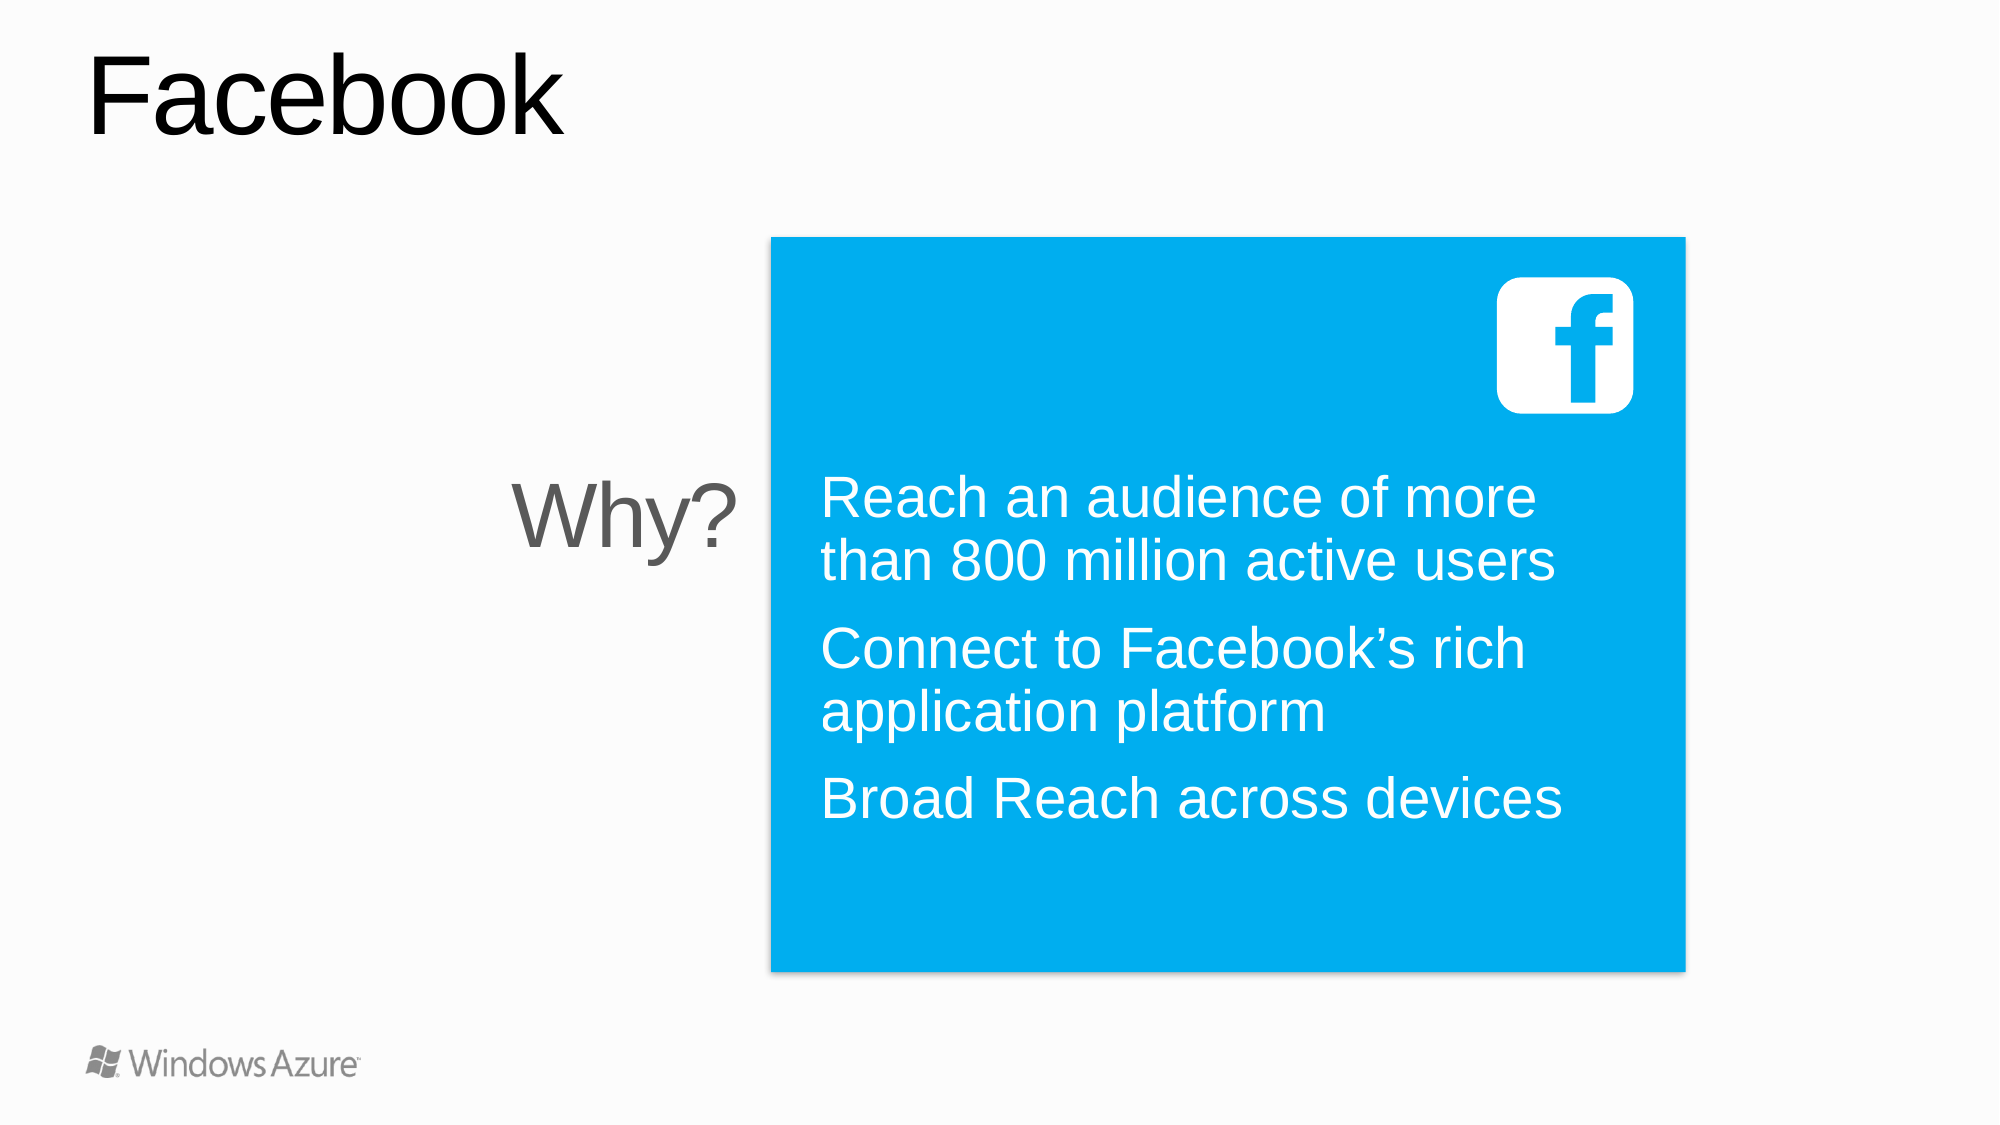

# Facebook

Why?
Reach an audience of more than 800 million active users
Connect to Facebook’s rich application platform
Broad Reach across devices